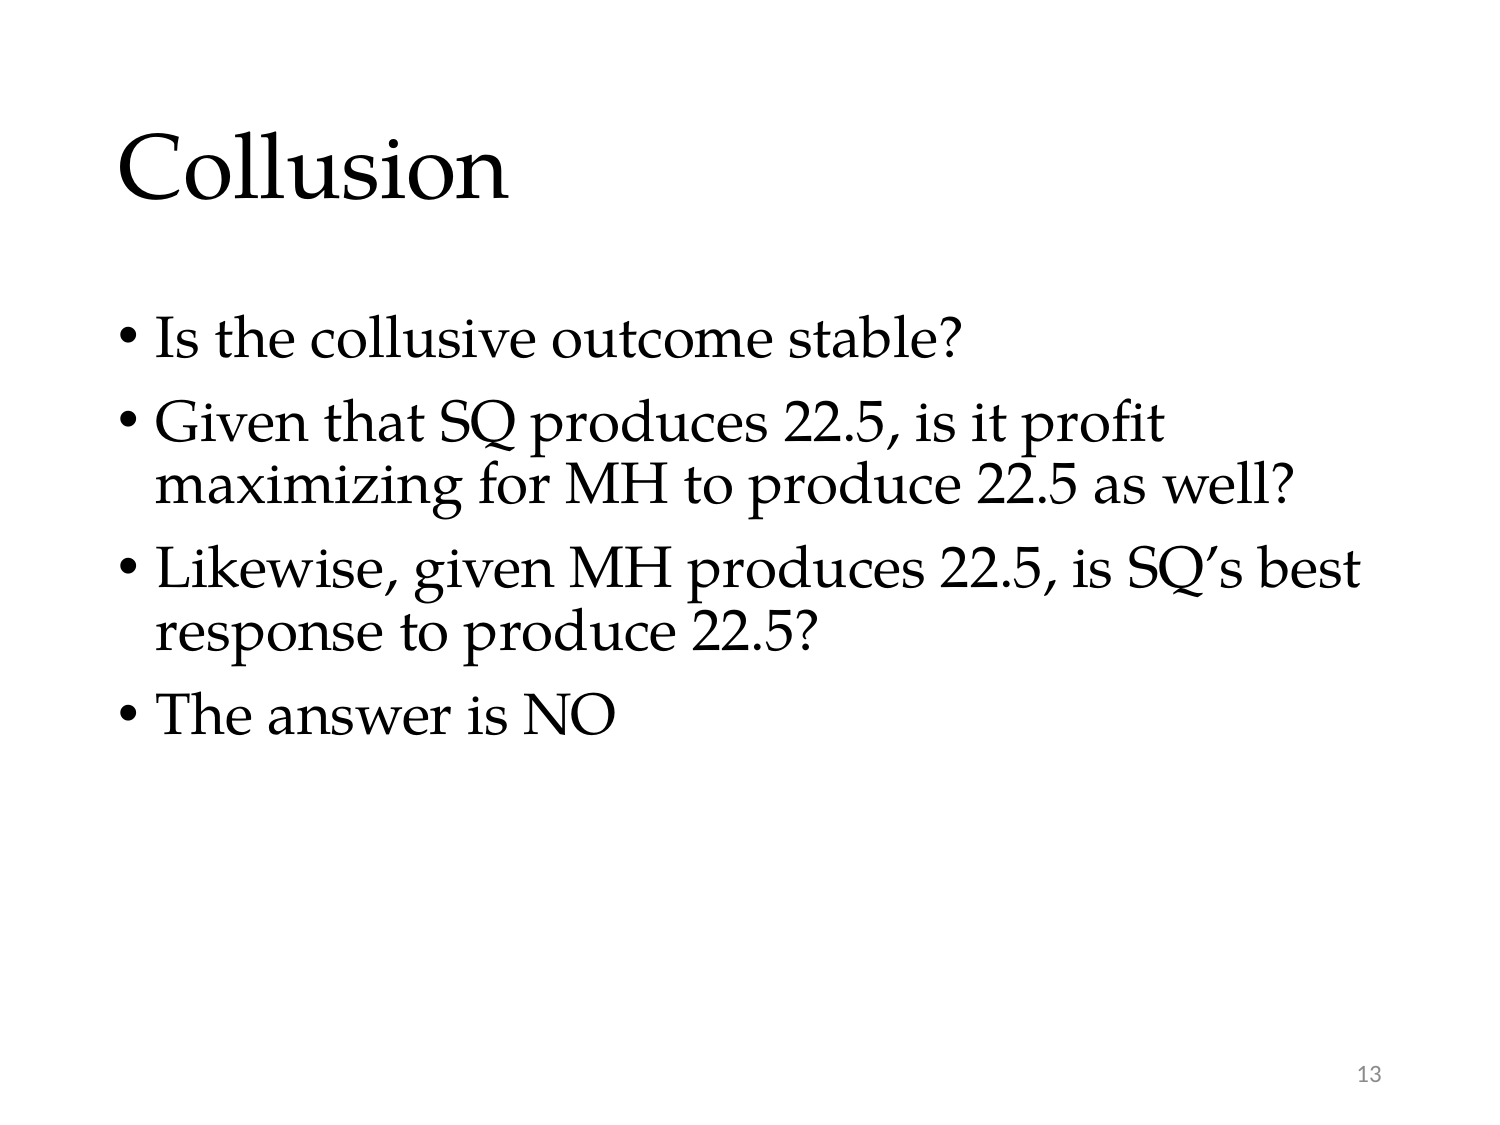

# Collusion
Is the collusive outcome stable?
Given that SQ produces 22.5, is it profit maximizing for MH to produce 22.5 as well?
Likewise, given MH produces 22.5, is SQ’s best response to produce 22.5?
The answer is NO
13